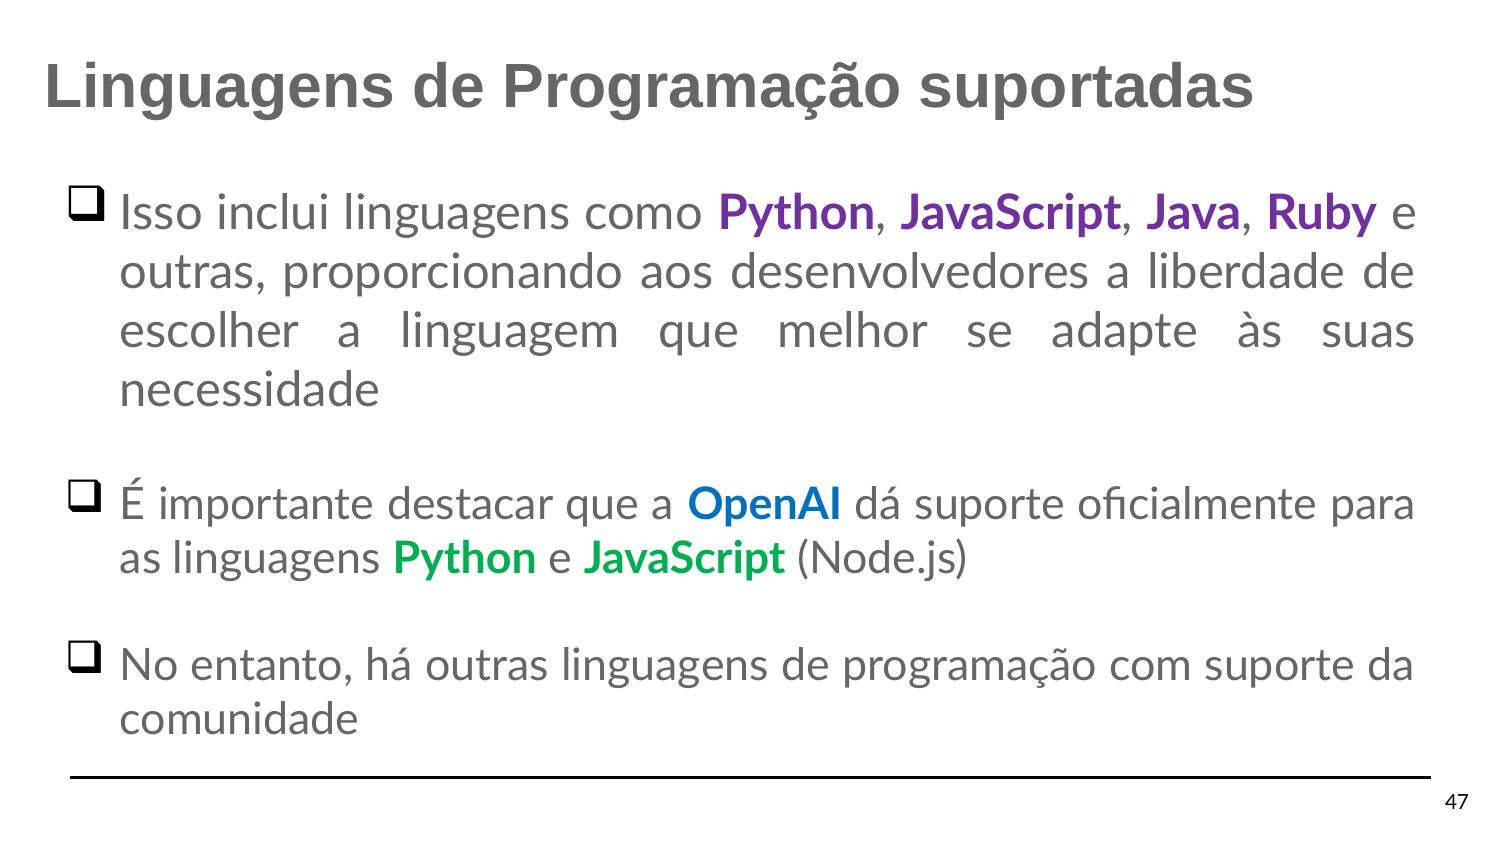

Linguagens de Programação suportadas
Isso inclui linguagens como Python, JavaScript, Java, Ruby e outras, proporcionando aos desenvolvedores a liberdade de escolher a linguagem que melhor se adapte às suas necessidade

É importante destacar que a OpenAI dá suporte oficialmente para as linguagens Python e JavaScript (Node.js)

No entanto, há outras linguagens de programação com suporte da comunidade
47